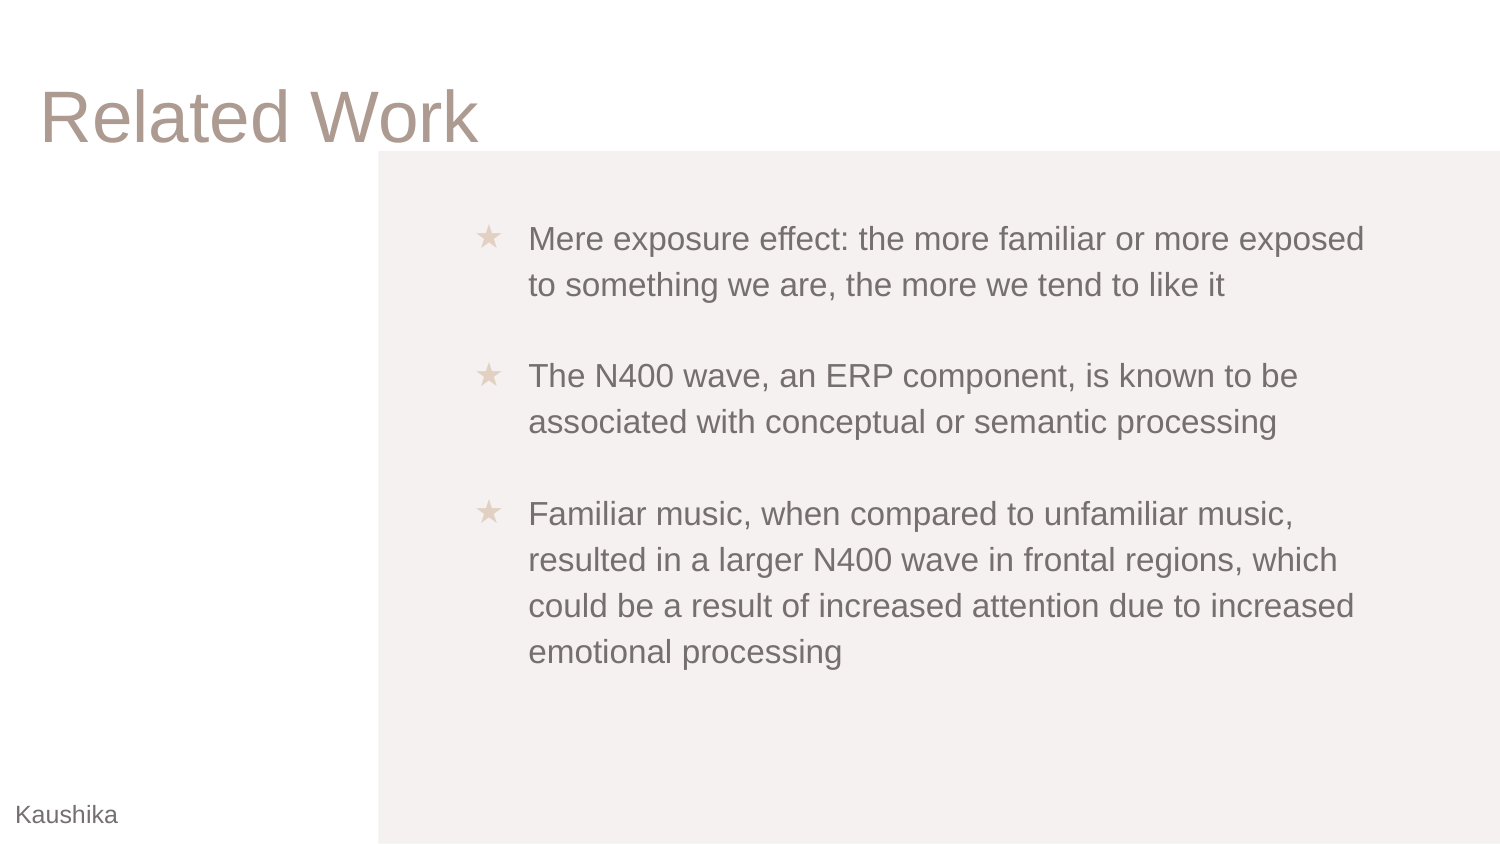

# Related Work
Mere exposure effect: the more familiar or more exposed to something we are, the more we tend to like it

The N400 wave, an ERP component, is known to be associated with conceptual or semantic processing

Familiar music, when compared to unfamiliar music, resulted in a larger N400 wave in frontal regions, which could be a result of increased attention due to increased emotional processing
Kaushika